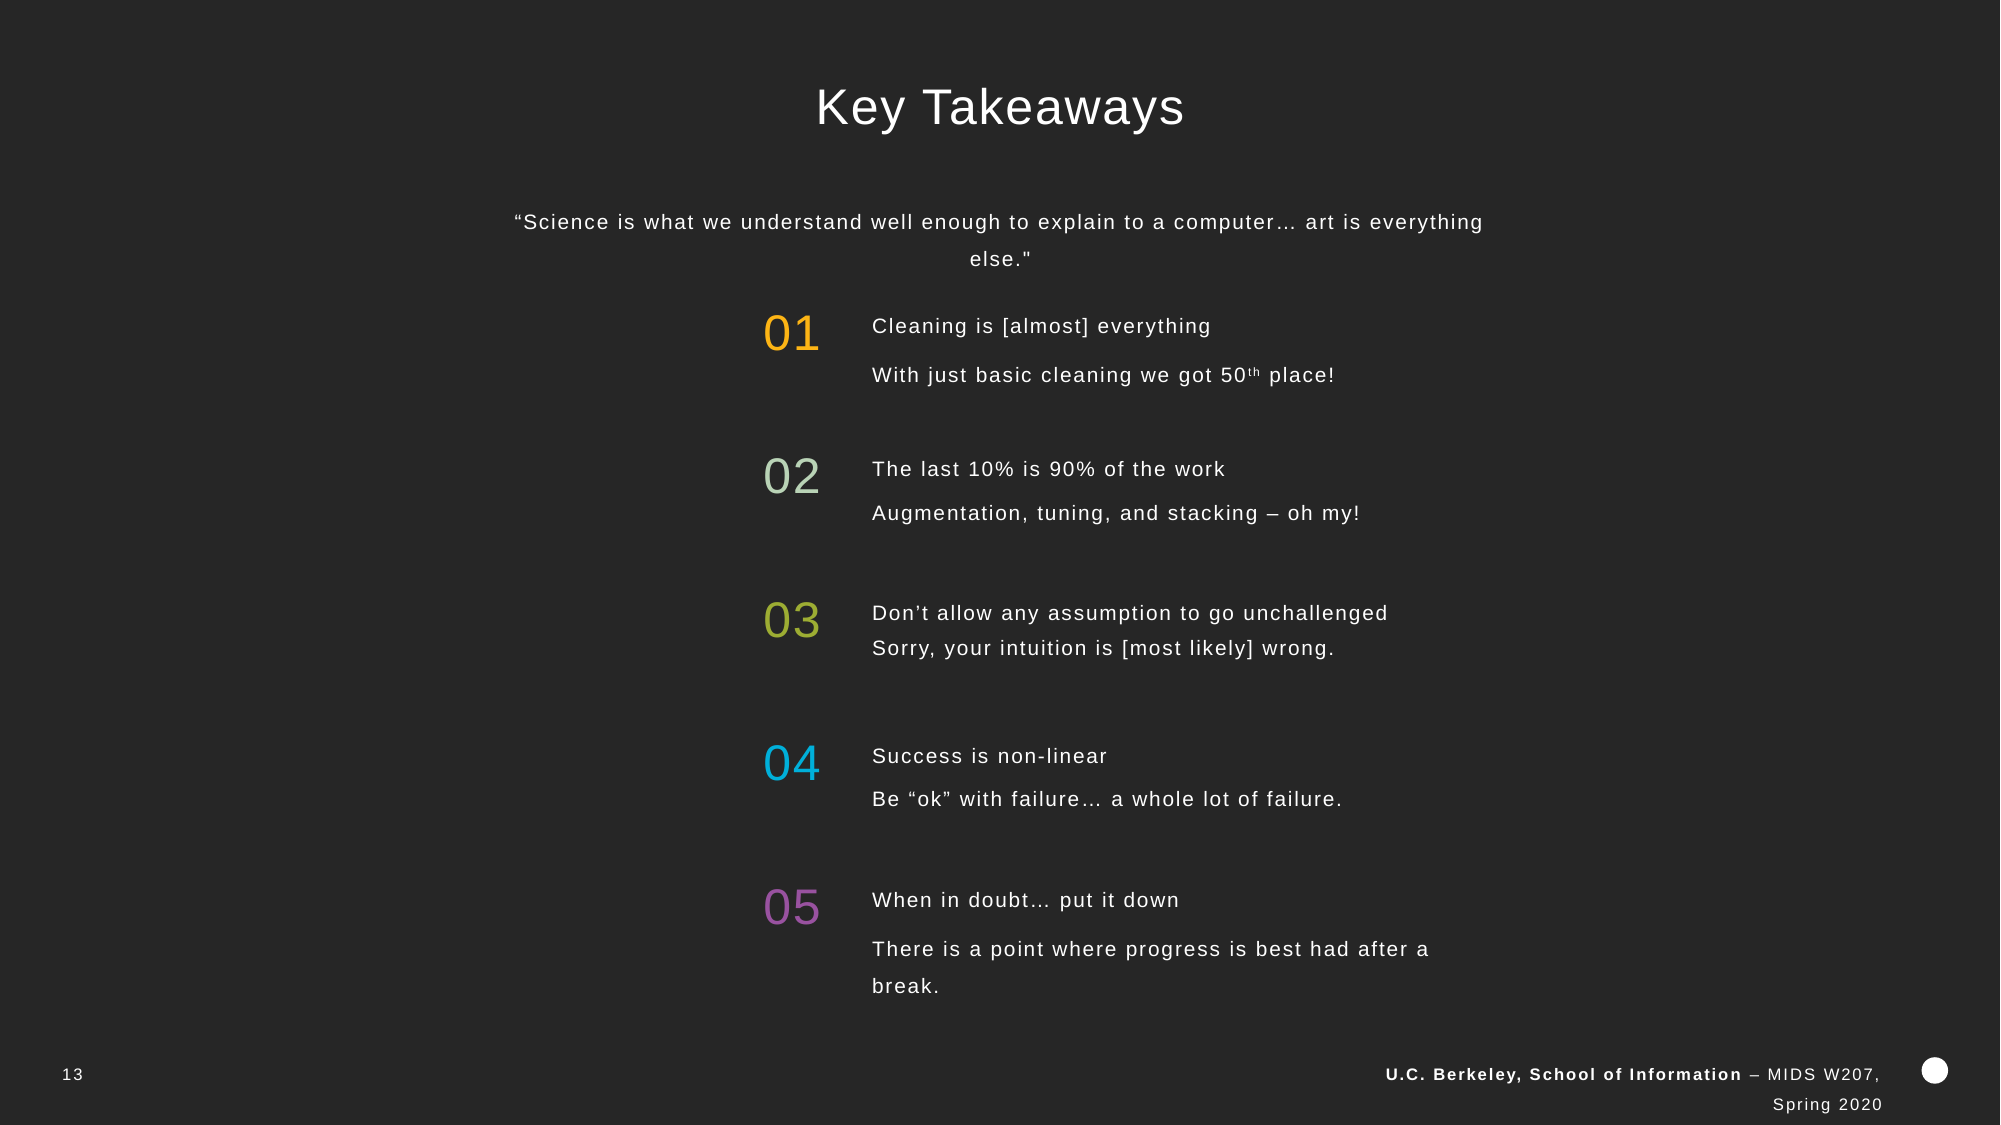

Key Takeaways
“Science is what we understand well enough to explain to a computer… art is everything else."
01
Cleaning is [almost] everything
With just basic cleaning we got 50th place!
02
The last 10% is 90% of the work
Augmentation, tuning, and stacking – oh my!
Don’t allow any assumption to go unchallenged
03
Sorry, your intuition is [most likely] wrong.
04
Success is non-linear
Be “ok” with failure… a whole lot of failure.
05
When in doubt… put it down
There is a point where progress is best had after a break.
13
U.C. Berkeley, School of Information – MIDS W207, Spring 2020